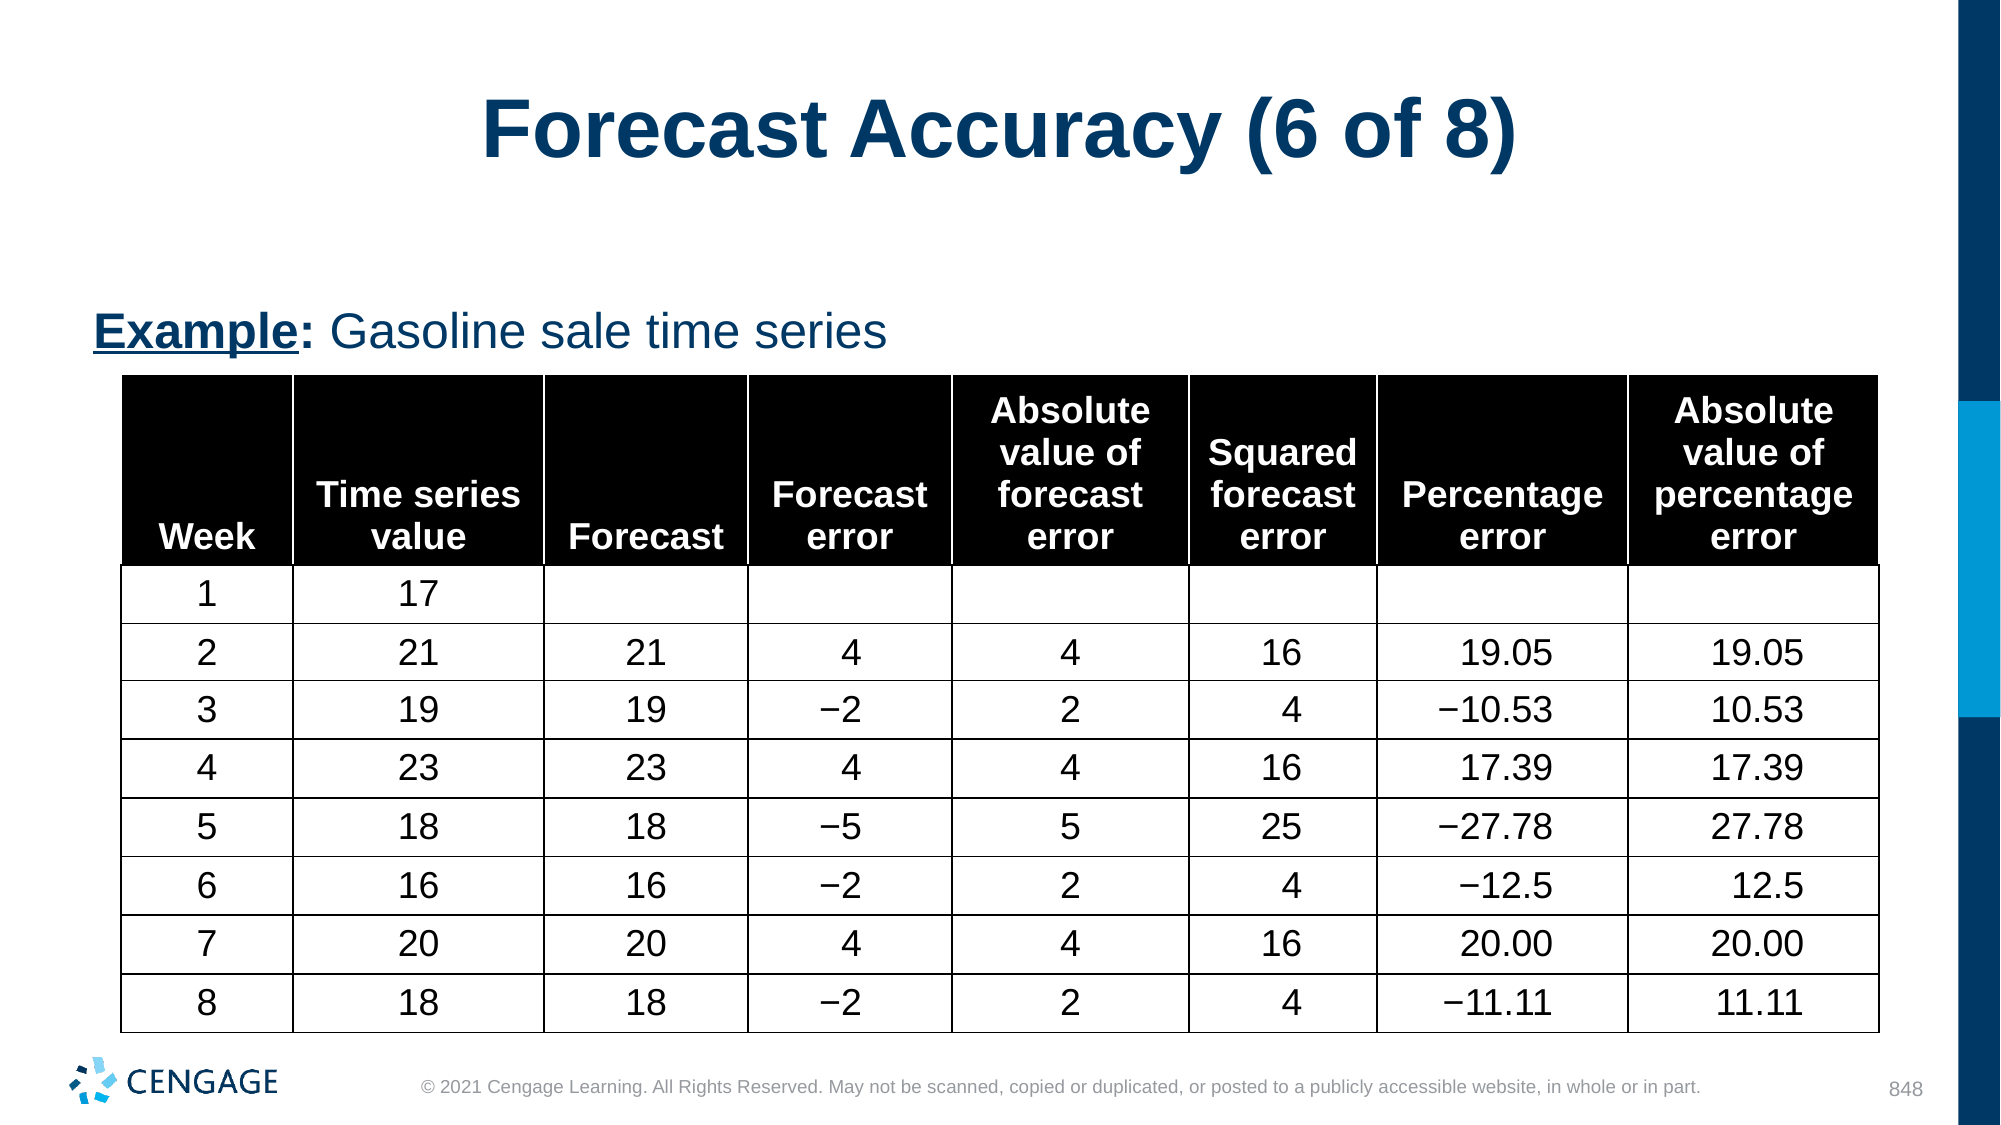

# Forecast Accuracy (6 of 8)
Example: Gasoline sale time series
| Week | Time series value | Forecast | Forecast error | Absolute value of forecast error | Squared forecast error | Percentage error | Absolute value of percentage error |
| --- | --- | --- | --- | --- | --- | --- | --- |
| 1 | 17 |  |  |  |  |  |  |
| 2 | 21 | 21 | 4 | 4 | 16 | 19.05 | 19.05 |
| 3 | 19 | 19 | −2 | 2 | 4 | −10.53 | 10.53 |
| 4 | 23 | 23 | 4 | 4 | 16 | 17.39 | 17.39 |
| 5 | 18 | 18 | −5 | 5 | 25 | −27.78 | 27.78 |
| 6 | 16 | 16 | −2 | 2 | 4 | −12.5 | 12.5 |
| 7 | 20 | 20 | 4 | 4 | 16 | 20.00 | 20.00 |
| 8 | 18 | 18 | −2 | 2 | 4 | −11.11 | 11.11 |